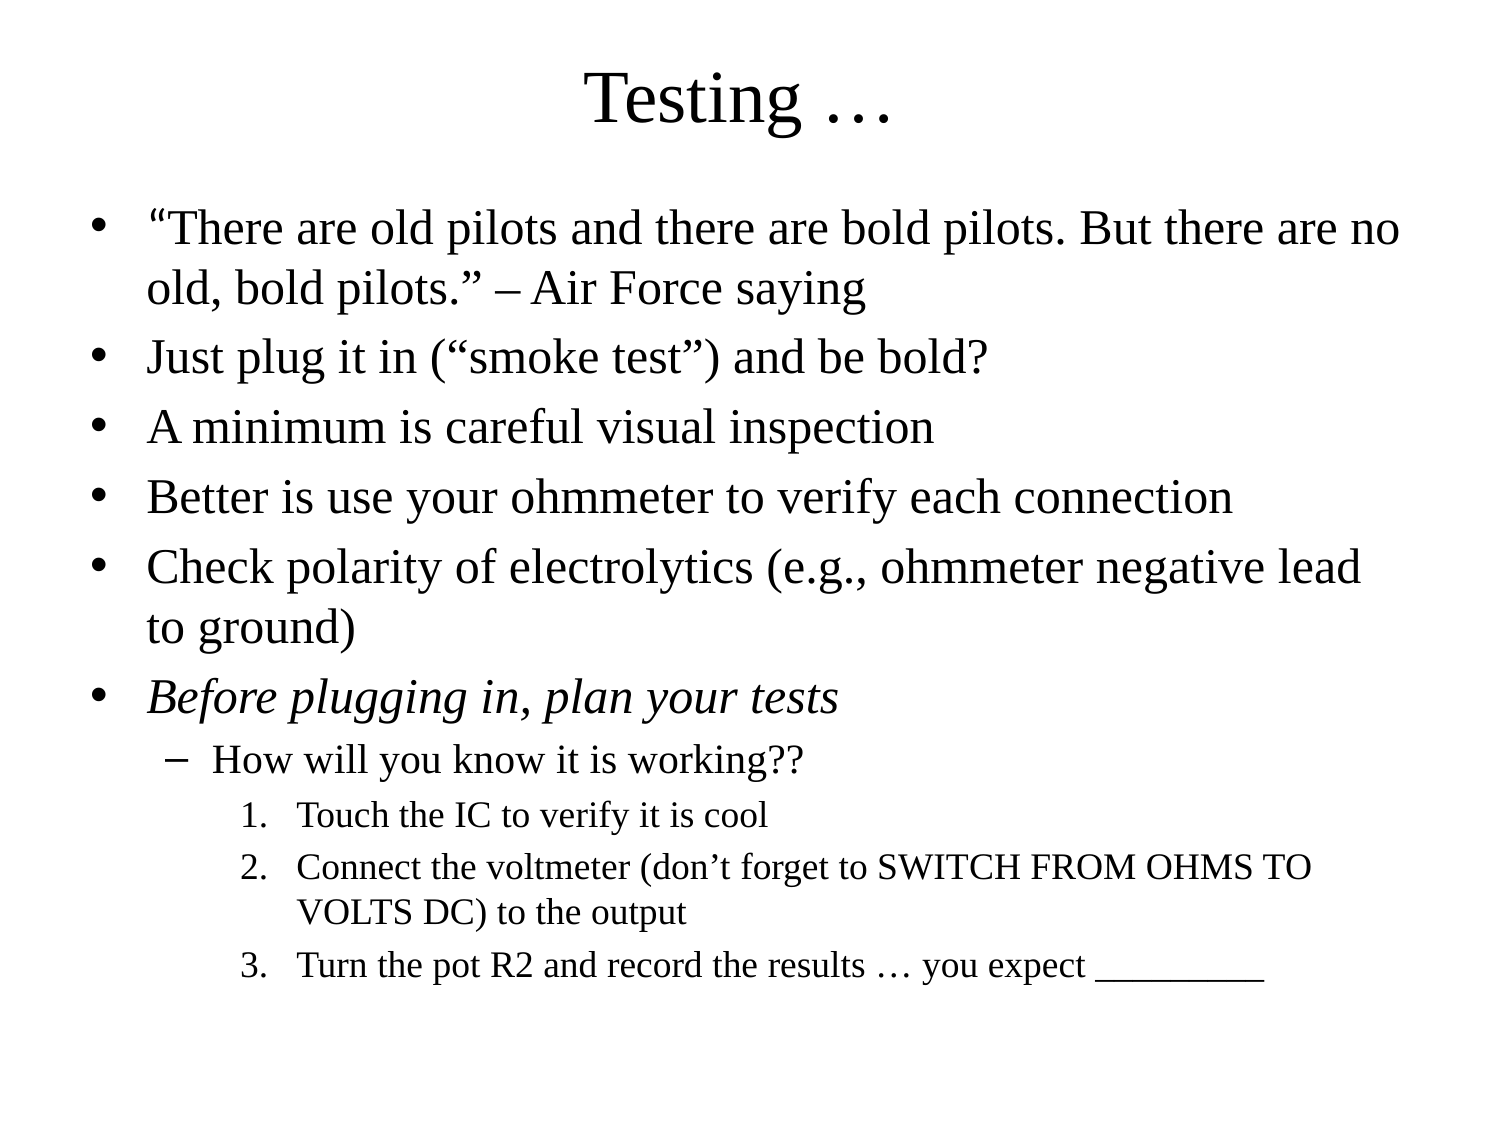

# Testing …
“There are old pilots and there are bold pilots. But there are no old, bold pilots.” – Air Force saying
Just plug it in (“smoke test”) and be bold?
A minimum is careful visual inspection
Better is use your ohmmeter to verify each connection
Check polarity of electrolytics (e.g., ohmmeter negative lead to ground)
Before plugging in, plan your tests
How will you know it is working??
Touch the IC to verify it is cool
Connect the voltmeter (don’t forget to SWITCH FROM OHMS TO VOLTS DC) to the output
Turn the pot R2 and record the results … you expect _________